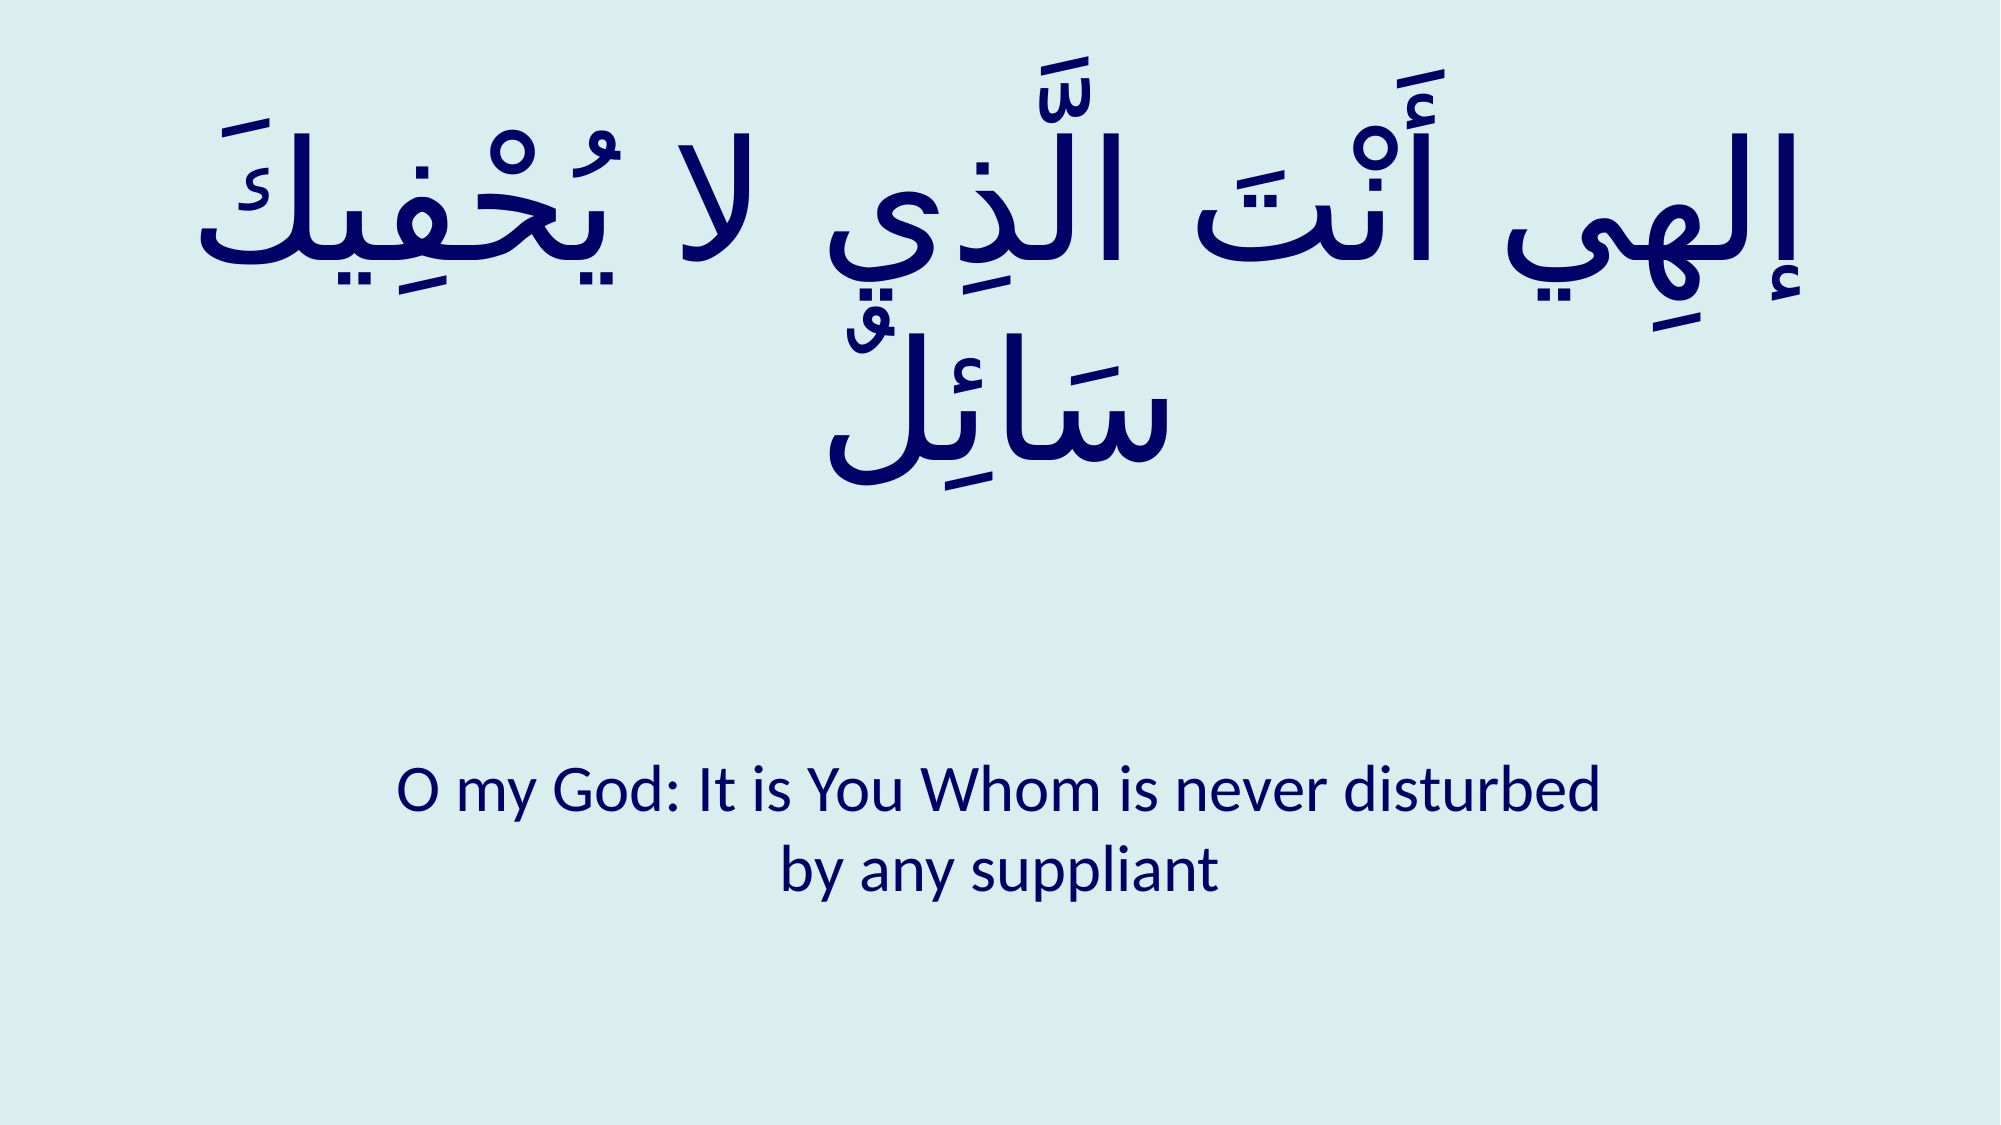

# إلهِي أَنْتَ الَّذِي لا يُحْفِيكَ سَائِلٌ
O my God: It is You Whom is never disturbed by any suppliant